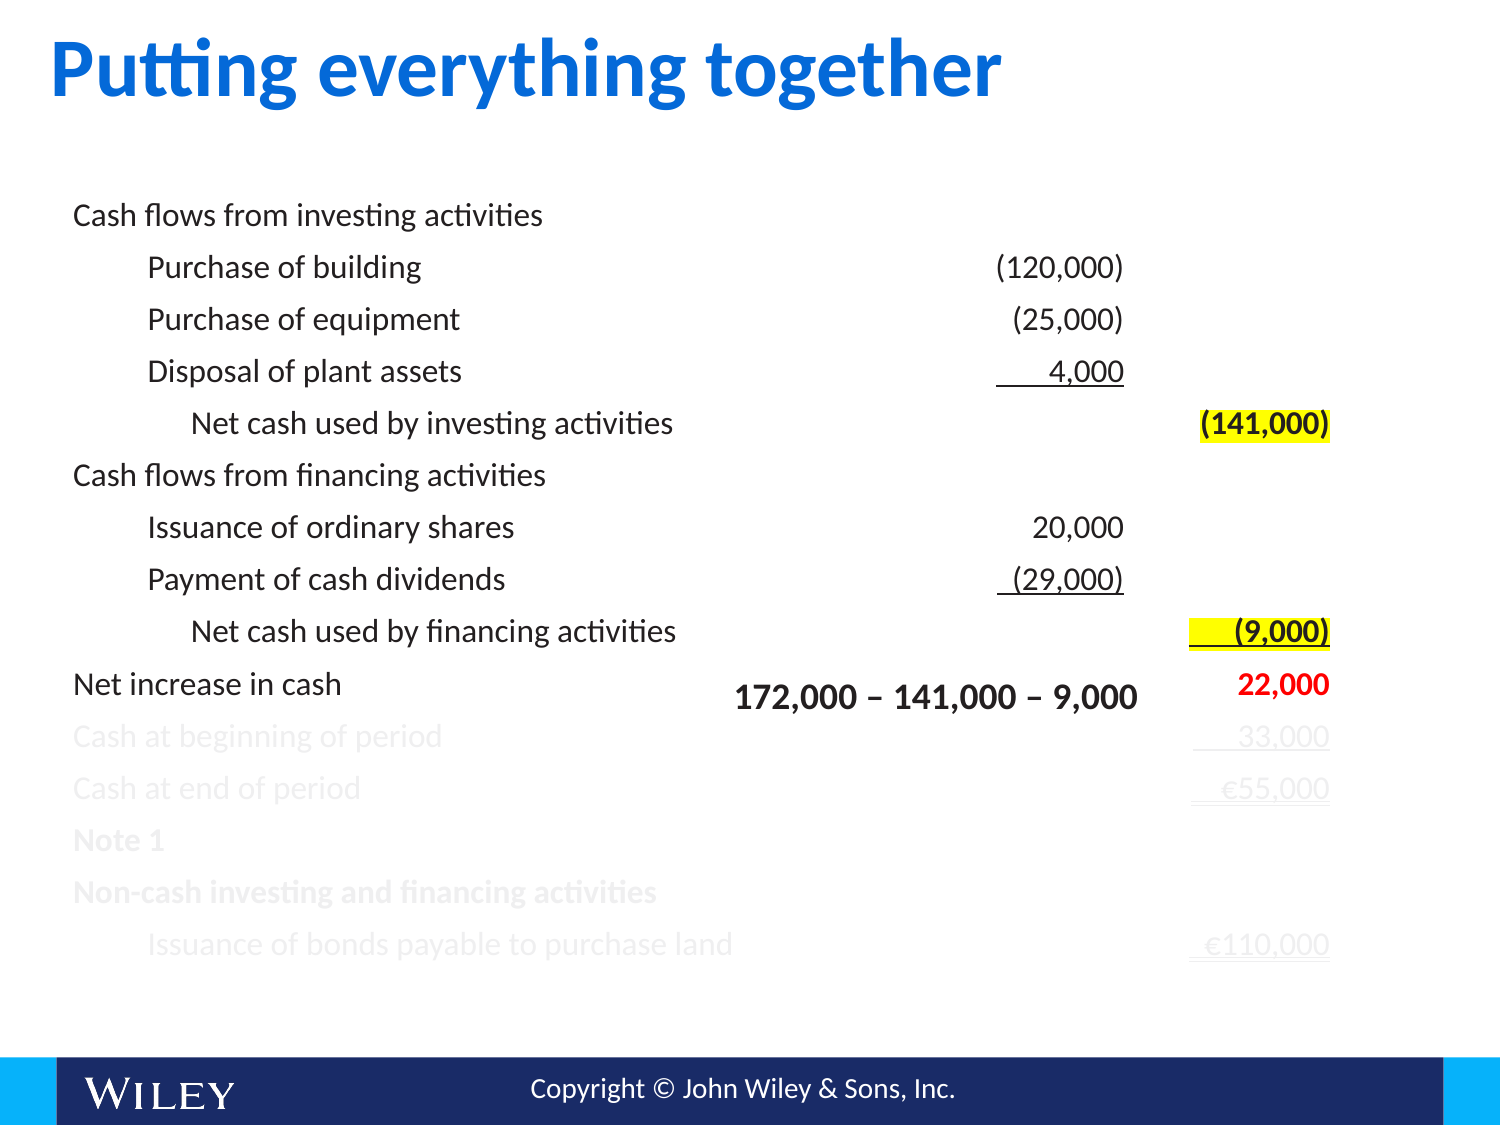

# Putting everything together
| Cash flows from investing activities |  |  |
| --- | --- | --- |
| Purchase of building | (120,000) |  |
| Purchase of equipment | (25,000) |  |
| Disposal of plant assets | 4,000 |  |
| Net cash used by investing activities |  | (141,000) |
| Cash flows from financing activities |  |  |
| Issuance of ordinary shares | 20,000 |  |
| Payment of cash dividends | (29,000) |  |
| Net cash used by financing activities |  | (9,000) |
| Net increase in cash |  | 22,000 |
| Cash at beginning of period |  | 33,000 |
| Cash at end of period |  | €55,000 |
| Note 1 |  |  |
| Non-cash investing and financing activities |  |  |
| Issuance of bonds payable to purchase land |  | €110,000 |
172,000 – 141,000 – 9,000